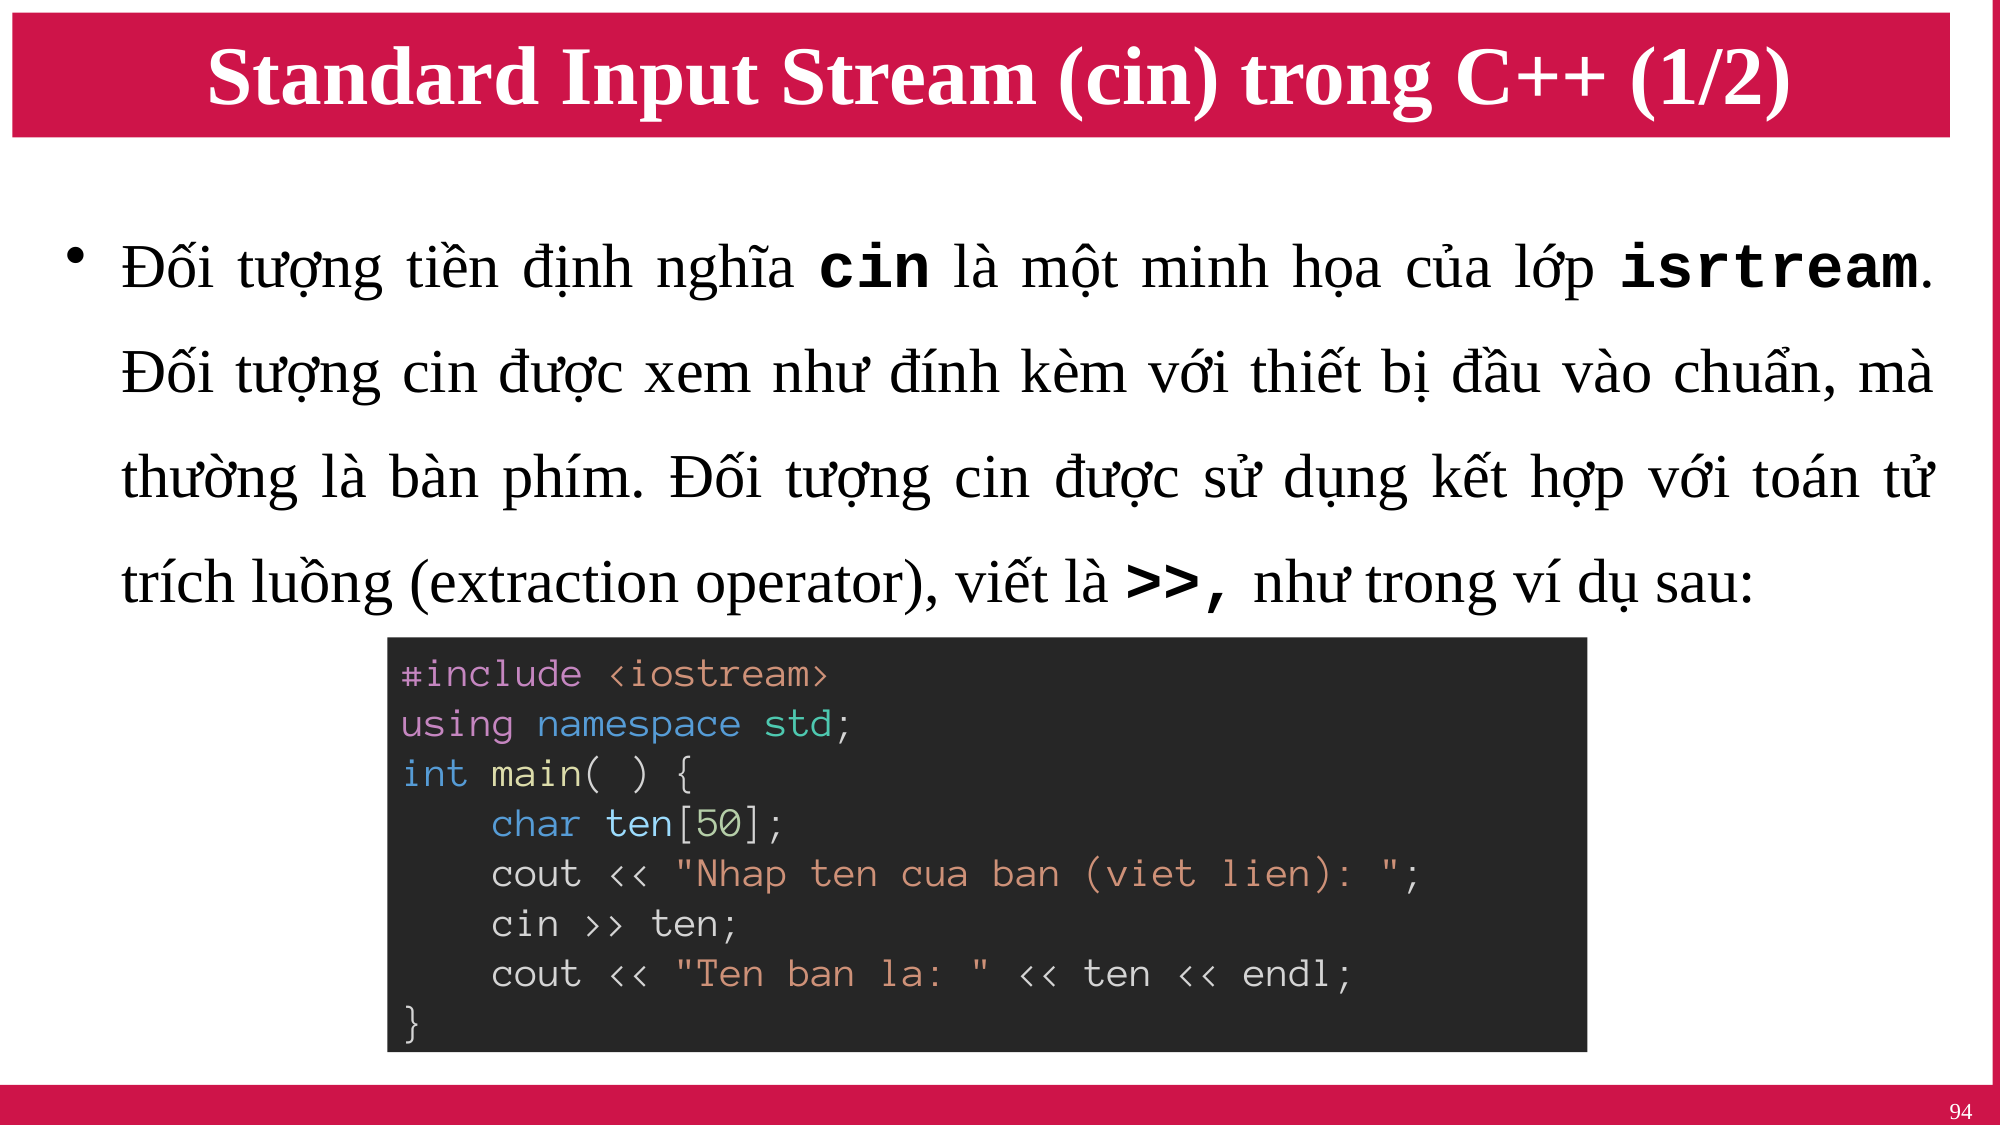

# Standard Input Stream (cin) trong C++ (1/2)
Đối tượng tiền định nghĩa cin là một minh họa của lớp isrtream. Đối tượng cin được xem như đính kèm với thiết bị đầu vào chuẩn, mà thường là bàn phím. Đối tượng cin được sử dụng kết hợp với toán tử trích luồng (extraction operator), viết là >>, như trong ví dụ sau:
#include <iostream>
using namespace std;
int main( ) {
    char ten[50];
    cout << "Nhap ten cua ban (viet lien): ";
    cin >> ten;
    cout << "Ten ban la: " << ten << endl;
}
94